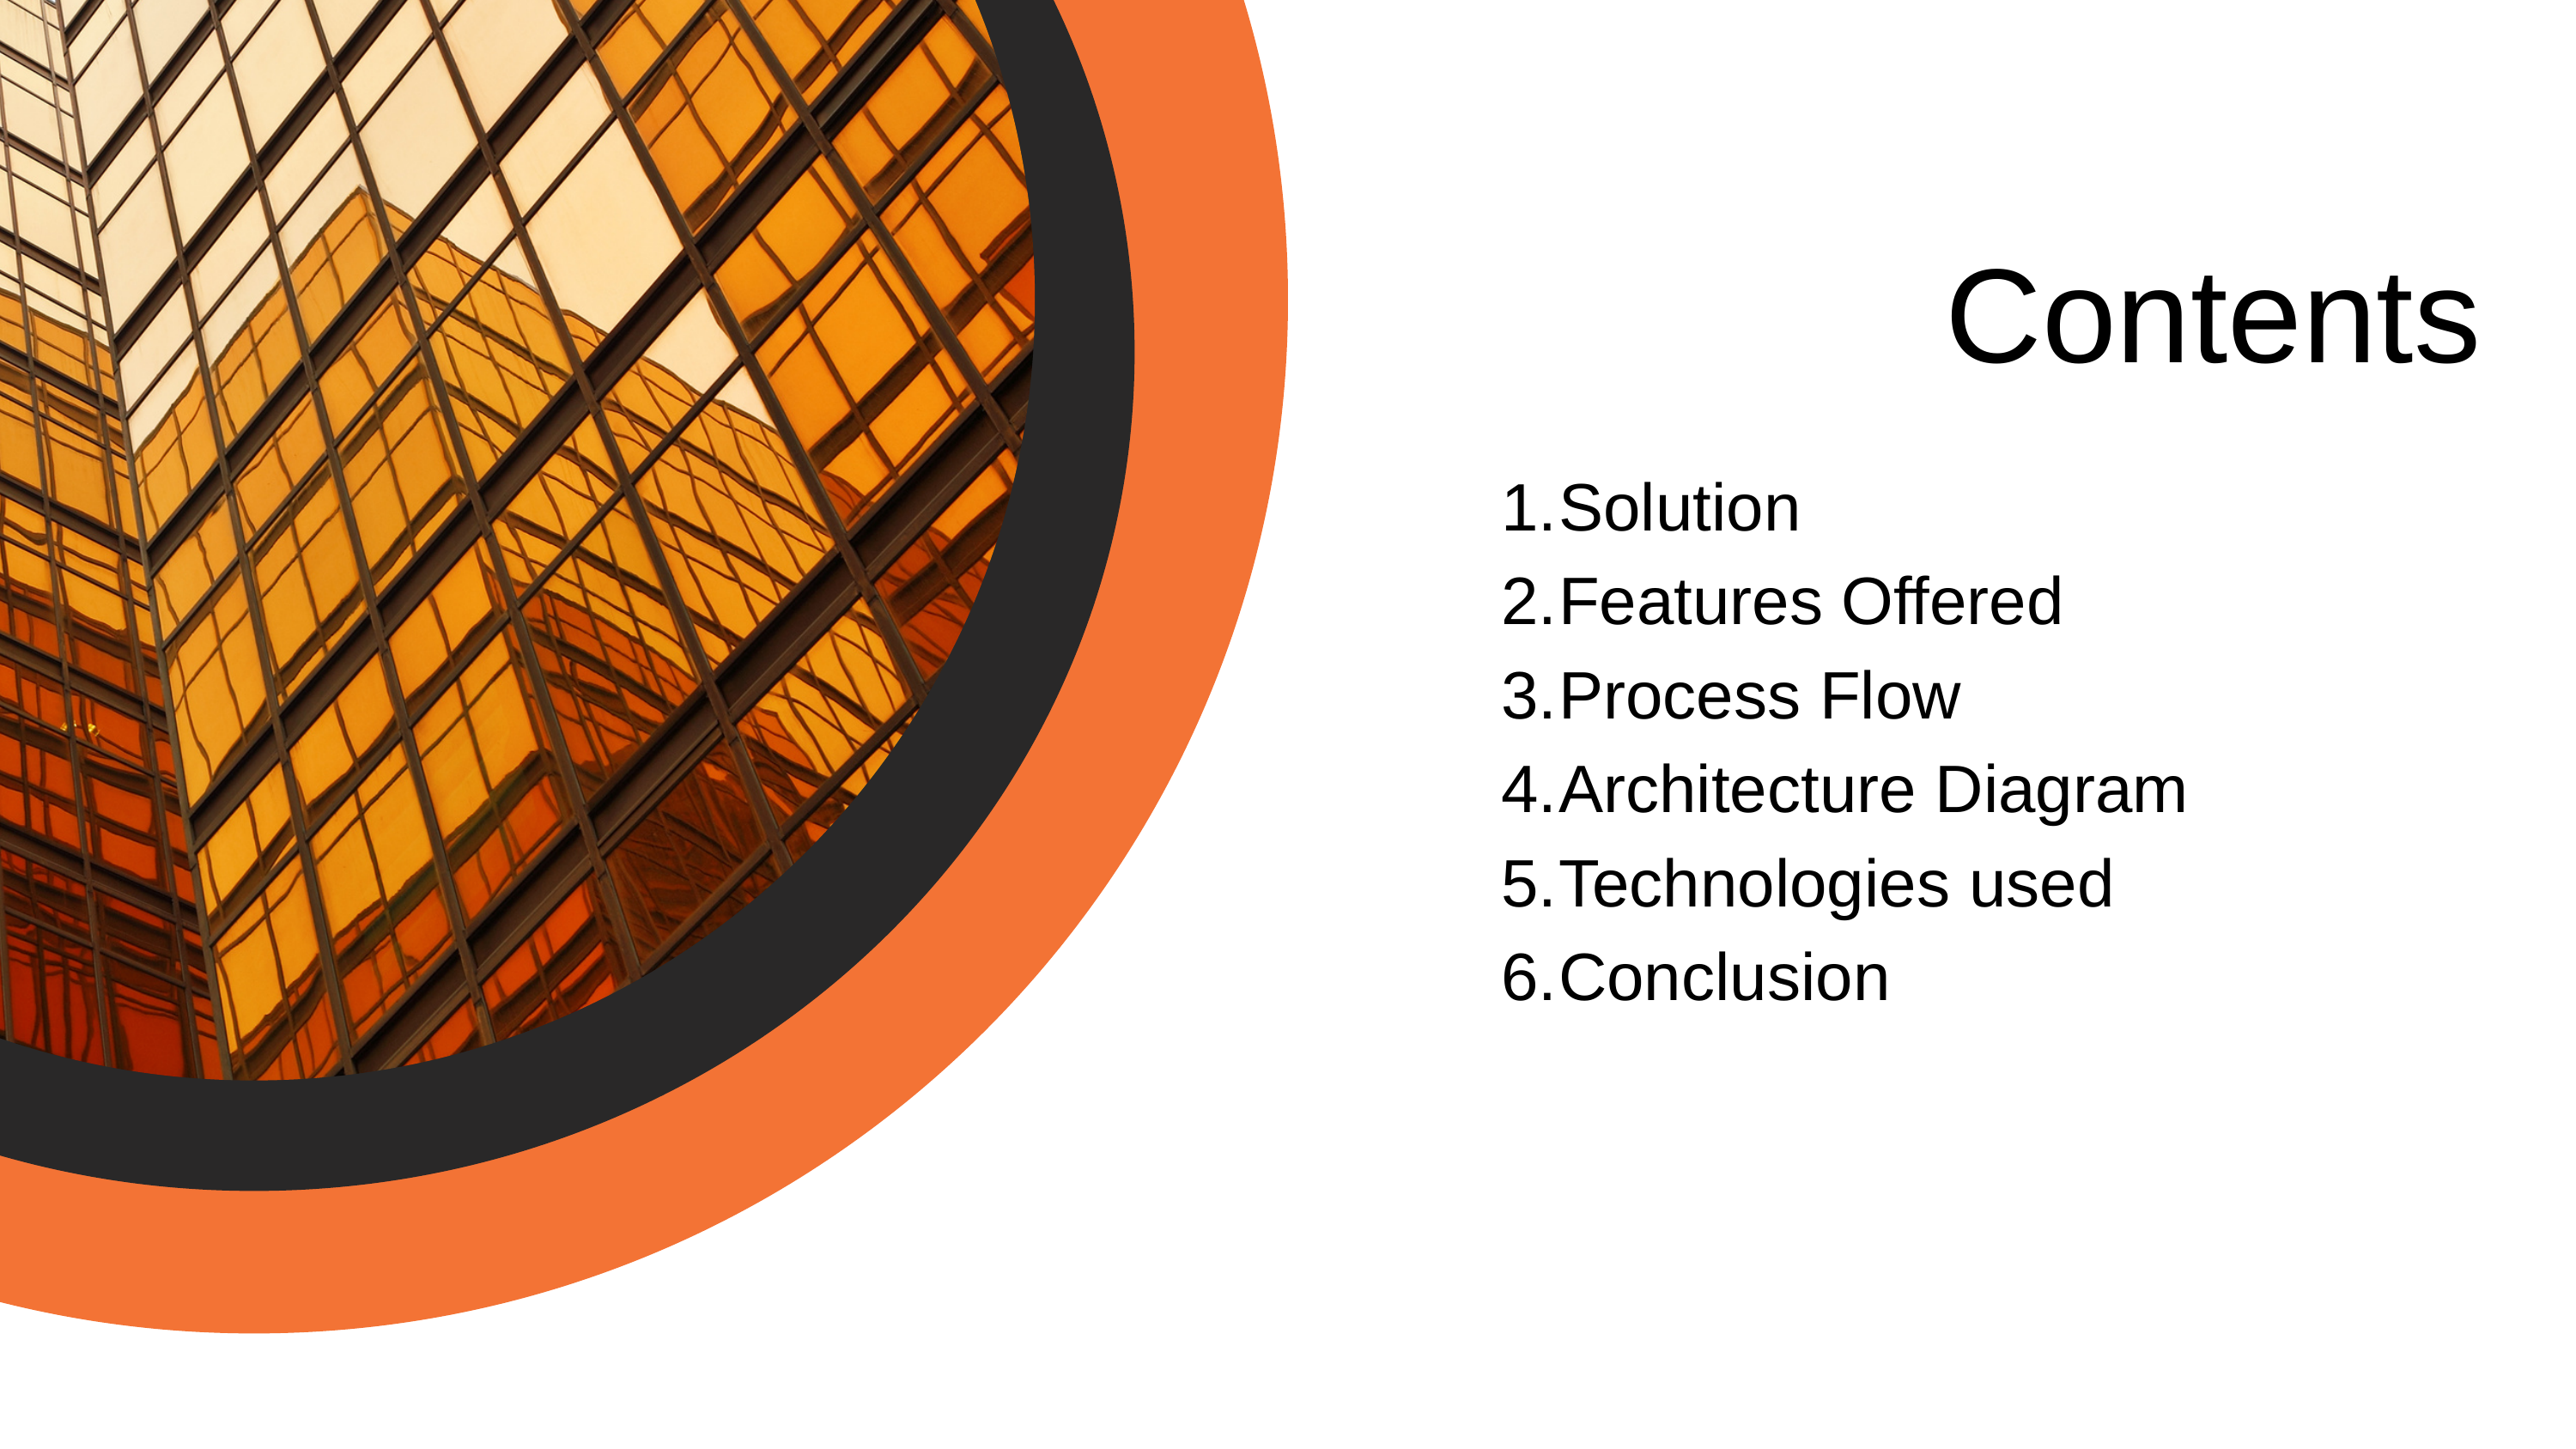

Contents
Solution
Features Offered
Process Flow
Architecture Diagram
Technologies used
Conclusion